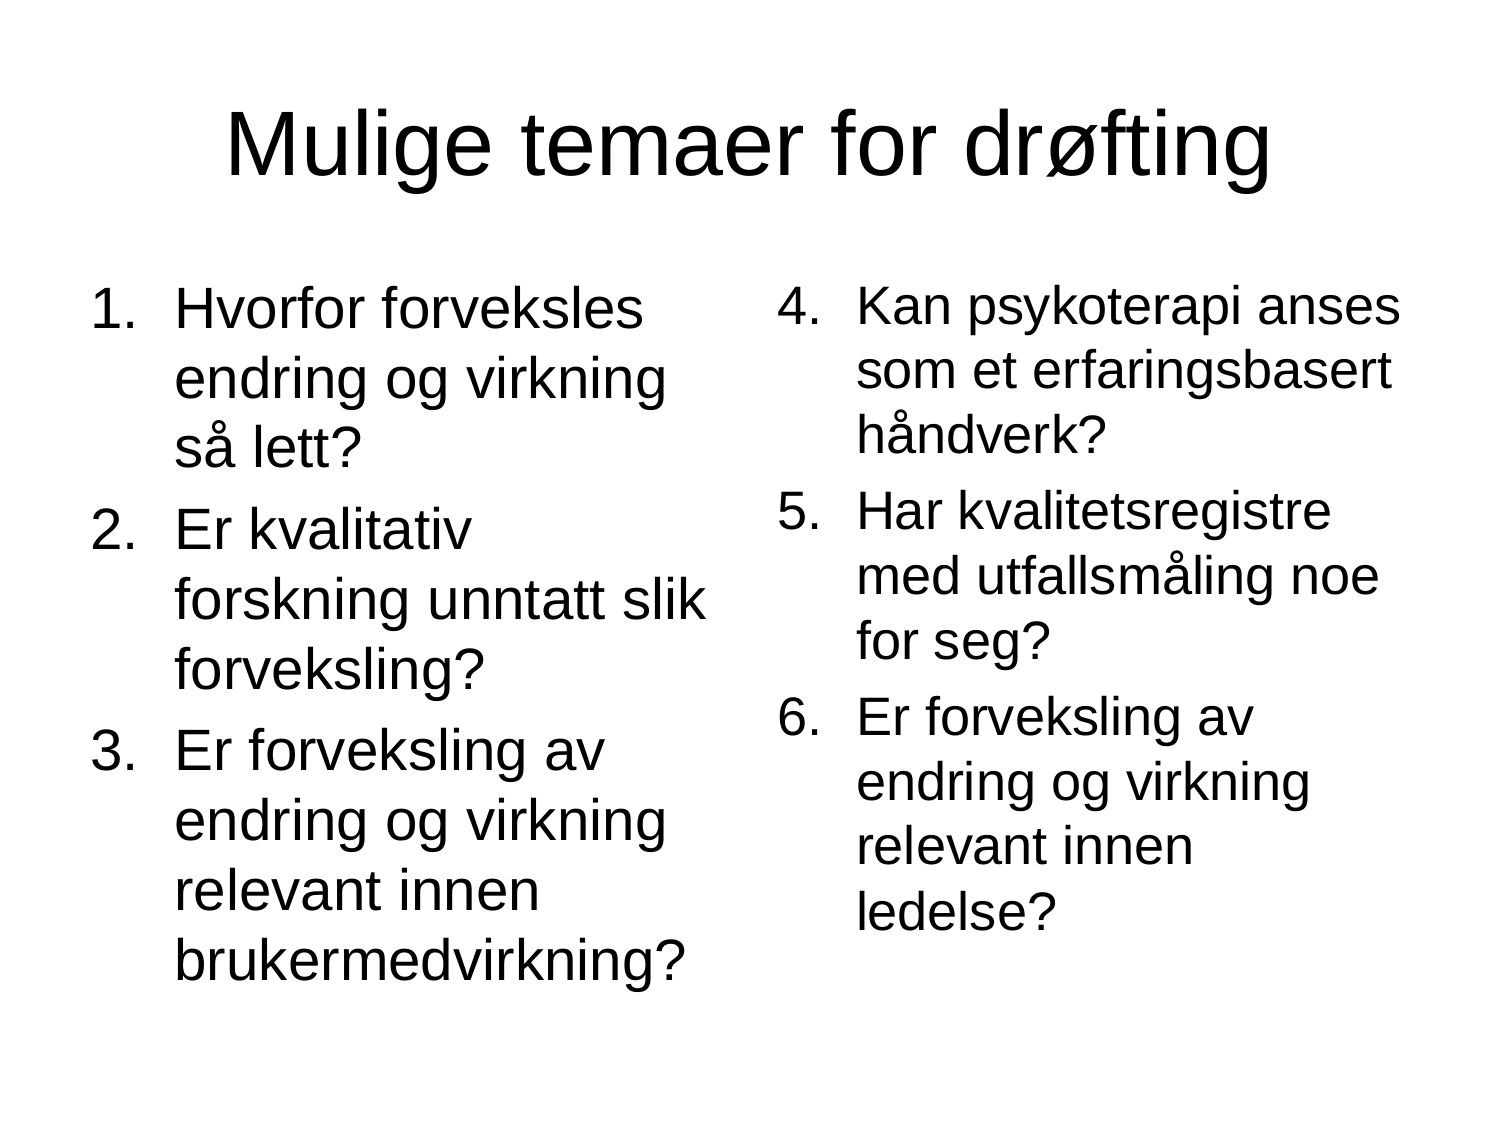

# Mulige temaer for drøfting
Hvorfor forveksles endring og virkning så lett?
Er kvalitativ forskning unntatt slik forveksling?
Er forveksling av endring og virkning relevant innen brukermedvirkning?
Kan psykoterapi anses som et erfaringsbasert håndverk?
Har kvalitetsregistre med utfallsmåling noe for seg?
Er forveksling av endring og virkning relevant innen ledelse?